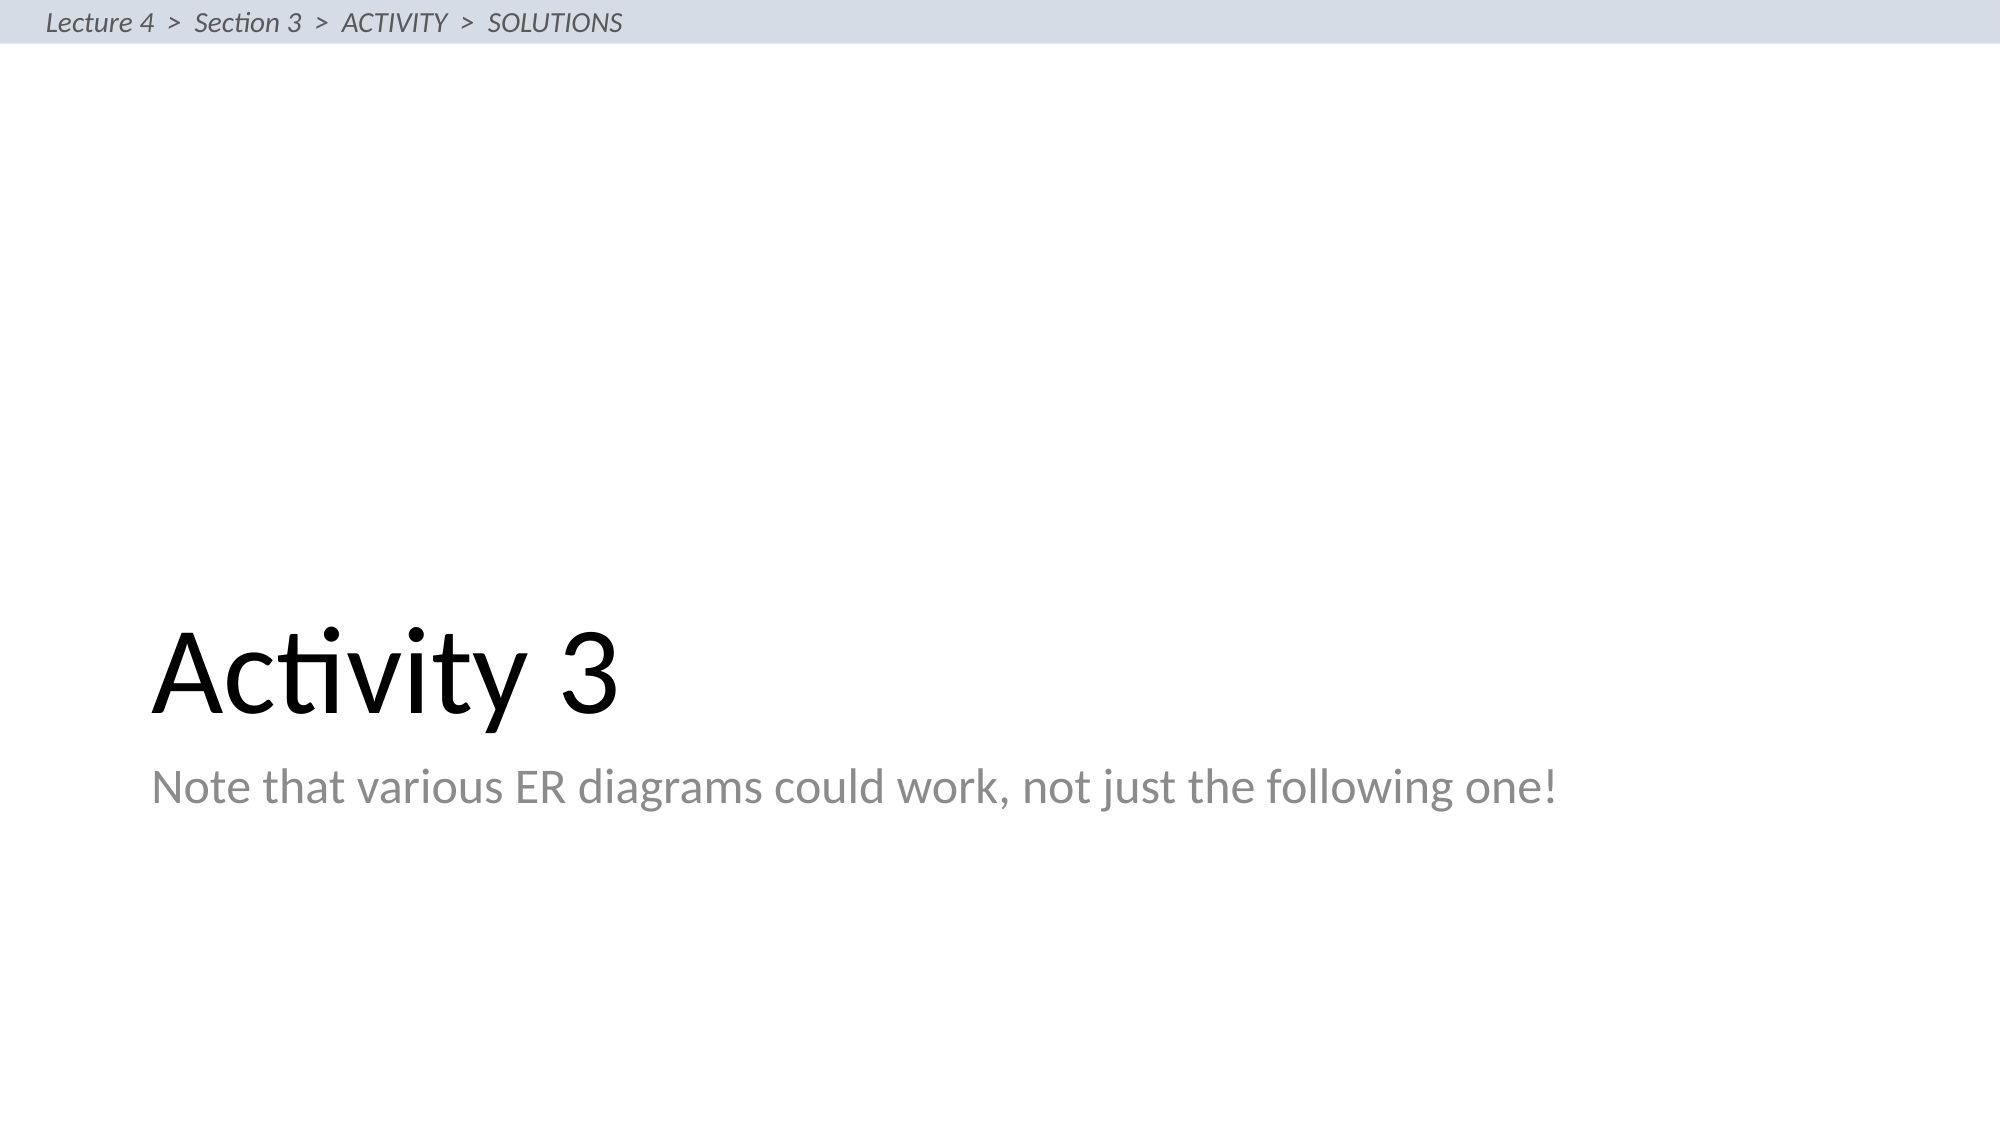

Lecture 4  >  Section 3  >  ACTIVITY  >  SOLUTIONS
# Activity 3
Note that various ER diagrams could work, not just the following one!